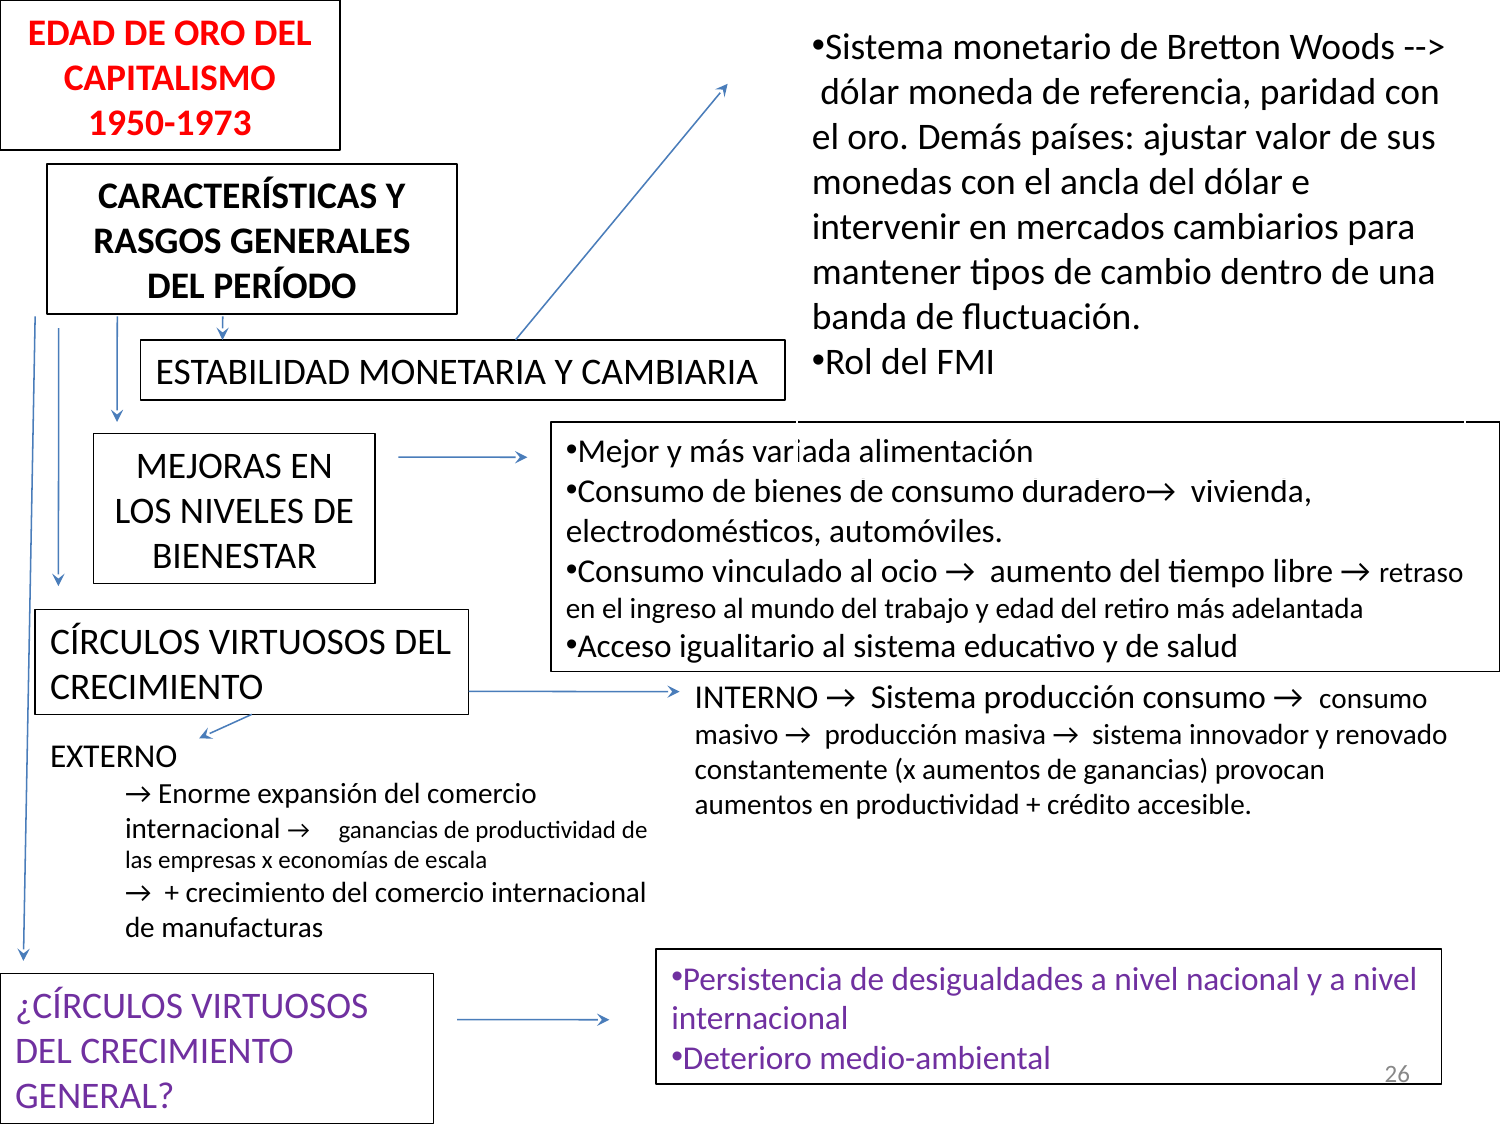

EDAD DE ORO DEL CAPITALISMO
1950-1973
Sistema monetario de Bretton Woods -->  dólar moneda de referencia, paridad con el oro. Demás países: ajustar valor de sus monedas con el ancla del dólar e intervenir en mercados cambiarios para mantener tipos de cambio dentro de una banda de fluctuación.
Rol del FMI

CARACTERÍSTICAS Y RASGOS GENERALES DEL PERÍODO
ESTABILIDAD MONETARIA Y CAMBIARIA
Mejor y más variada alimentación
Consumo de bienes de consumo duradero→  vivienda, electrodomésticos, automóviles.
Consumo vinculado al ocio →  aumento del tiempo libre → retraso en el ingreso al mundo del trabajo y edad del retiro más adelantada
Acceso igualitario al sistema educativo y de salud
MEJORAS EN LOS NIVELES DE BIENESTAR
CÍRCULOS VIRTUOSOS DEL CRECIMIENTO
INTERNO →  Sistema producción consumo →  consumo masivo →  producción masiva →  sistema innovador y renovado constantemente (x aumentos de ganancias) provocan aumentos en productividad + crédito accesible.
EXTERNO
→ Enorme expansión del comercio internacional →     ganancias de productividad de las empresas x economías de escala
→  + crecimiento del comercio internacional de manufacturas
Persistencia de desigualdades a nivel nacional y a nivel internacional
Deterioro medio-ambiental
¿CÍRCULOS VIRTUOSOS DEL CRECIMIENTO GENERAL?
26